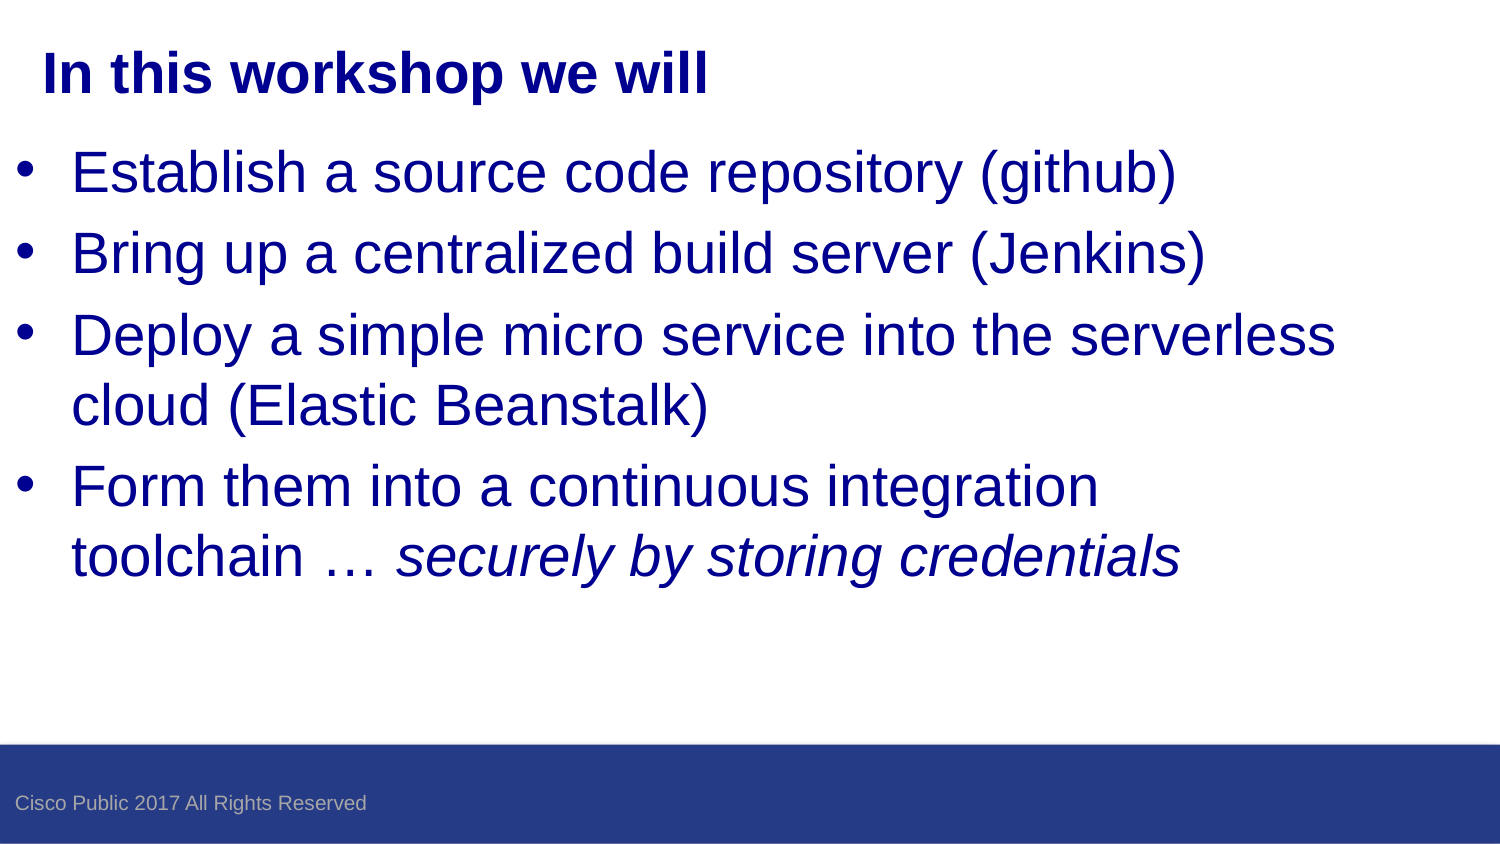

# In this workshop we will
Establish a source code repository (github)
Bring up a centralized build server (Jenkins)
Deploy a simple micro service into the serverless cloud (Elastic Beanstalk)
Form them into a continuous integration toolchain … securely by storing credentials